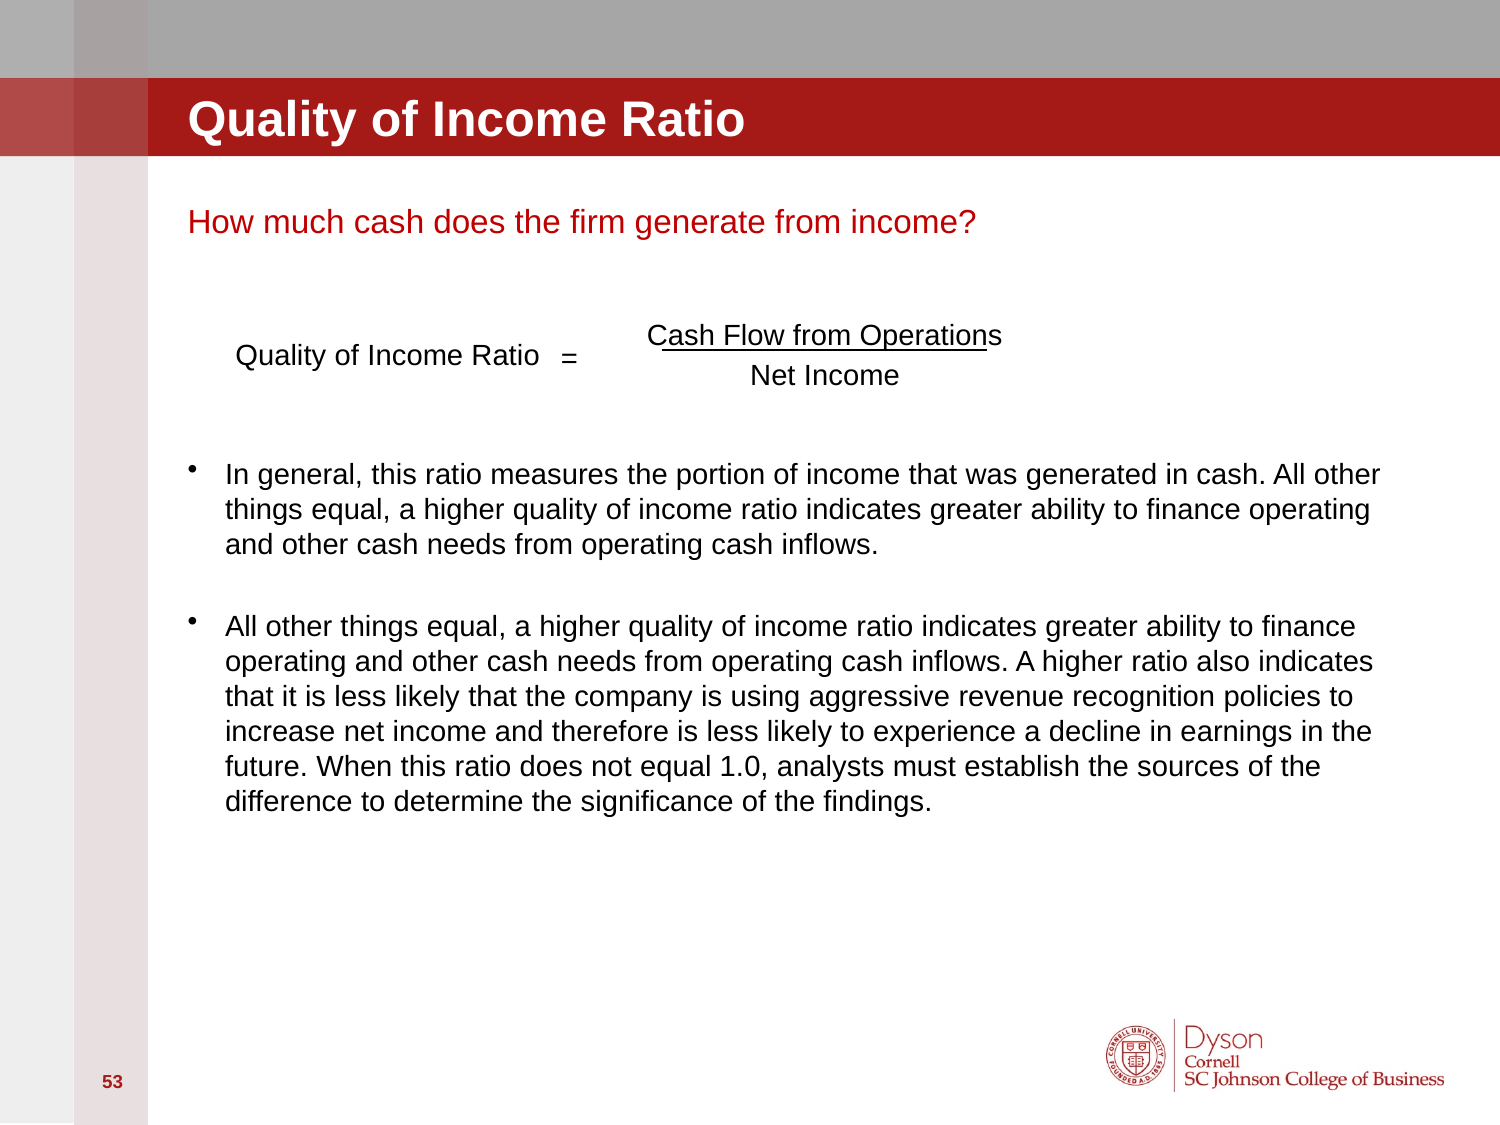

# Quality of Income Ratio
How much cash does the firm generate from income?

In general, this ratio measures the portion of income that was generated in cash. All other things equal, a higher quality of income ratio indicates greater ability to finance operating and other cash needs from operating cash inflows.

All other things equal, a higher quality of income ratio indicates greater ability to finance operating and other cash needs from operating cash inflows. A higher ratio also indicates that it is less likely that the company is using aggressive revenue recognition policies to increase net income and therefore is less likely to experience a decline in earnings in the future. When this ratio does not equal 1.0, analysts must establish the sources of the difference to determine the significance of the findings.
Cash Flow from Operations
Net Income
=
Quality of Income Ratio
53